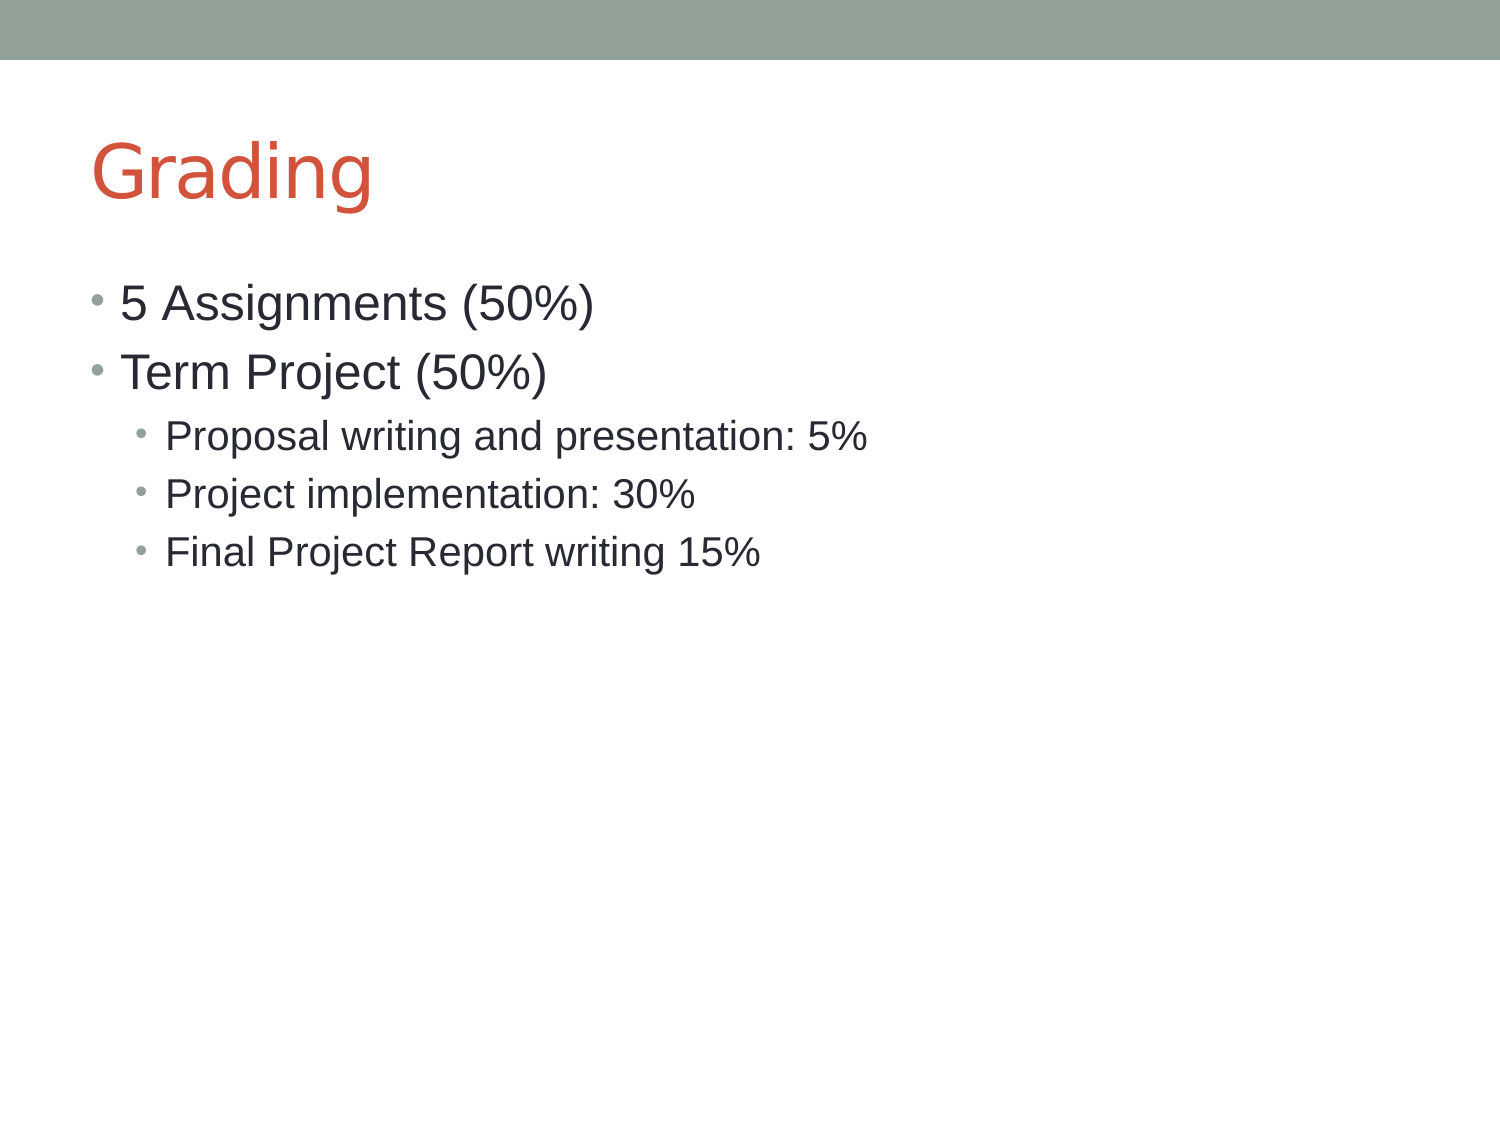

# Grading
5 Assignments (50%)
Term Project (50%)
Proposal writing and presentation: 5%
Project implementation: 30%
Final Project Report writing 15%